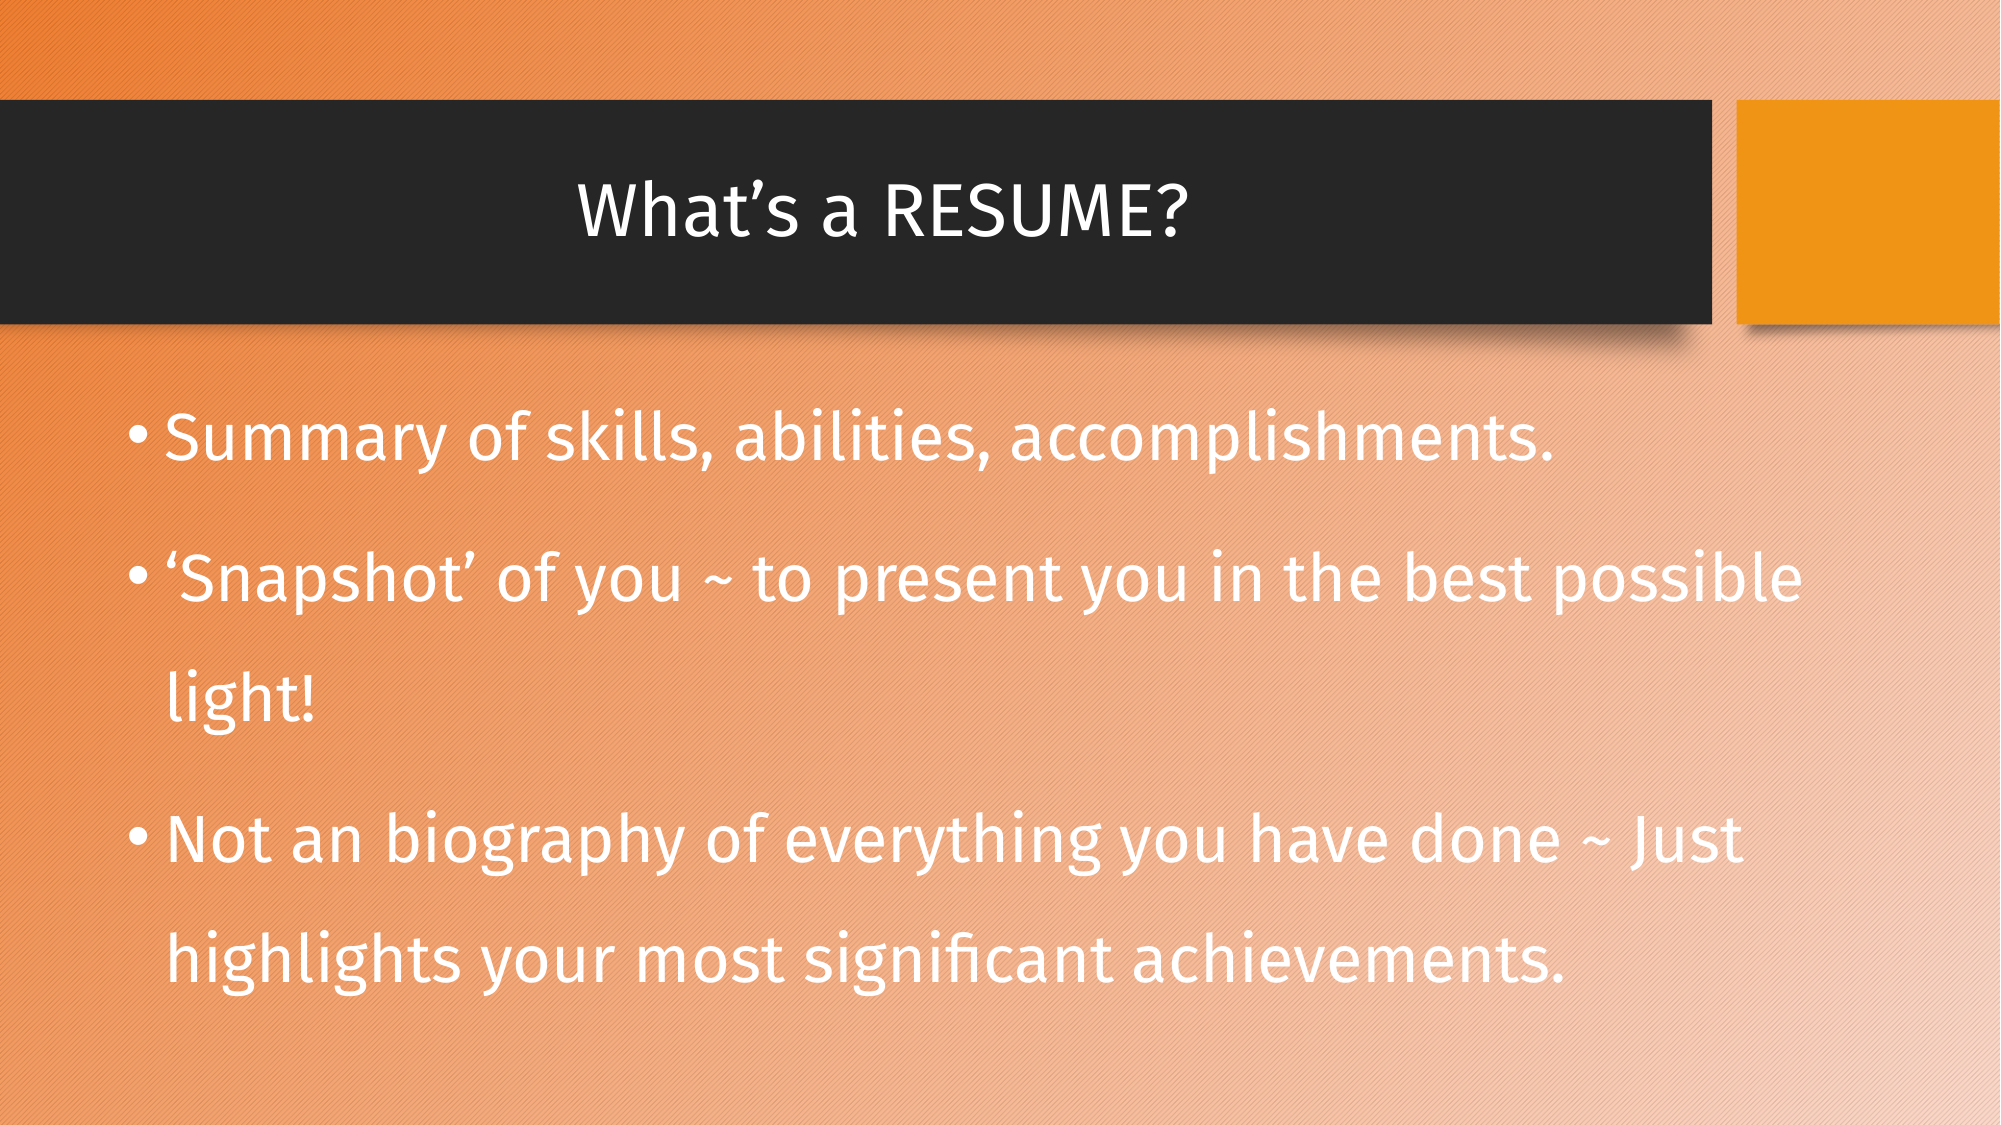

# What’s a RESUME?
Summary of skills, abilities, accomplishments.
‘Snapshot’ of you ~ to present you in the best possible light!
Not an biography of everything you have done ~ Just highlights your most significant achievements.